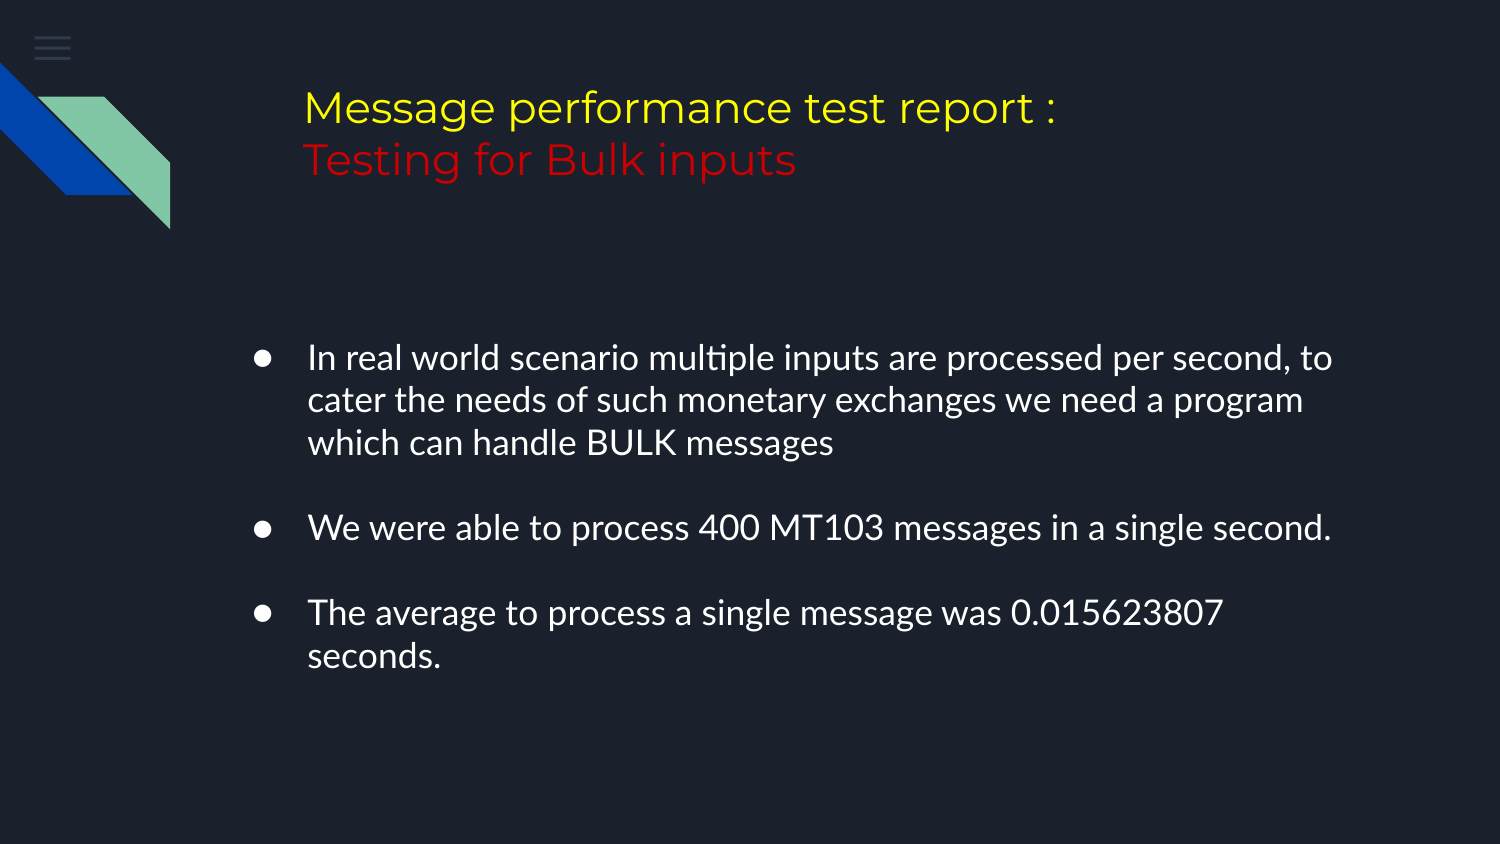

# Message performance test report :
Testing for Bulk inputs

In real world scenario multiple inputs are processed per second, to cater the needs of such monetary exchanges we need a program which can handle BULK messages

We were able to process 400 MT103 messages in a single second.

The average to process a single message was 0.015623807 seconds.